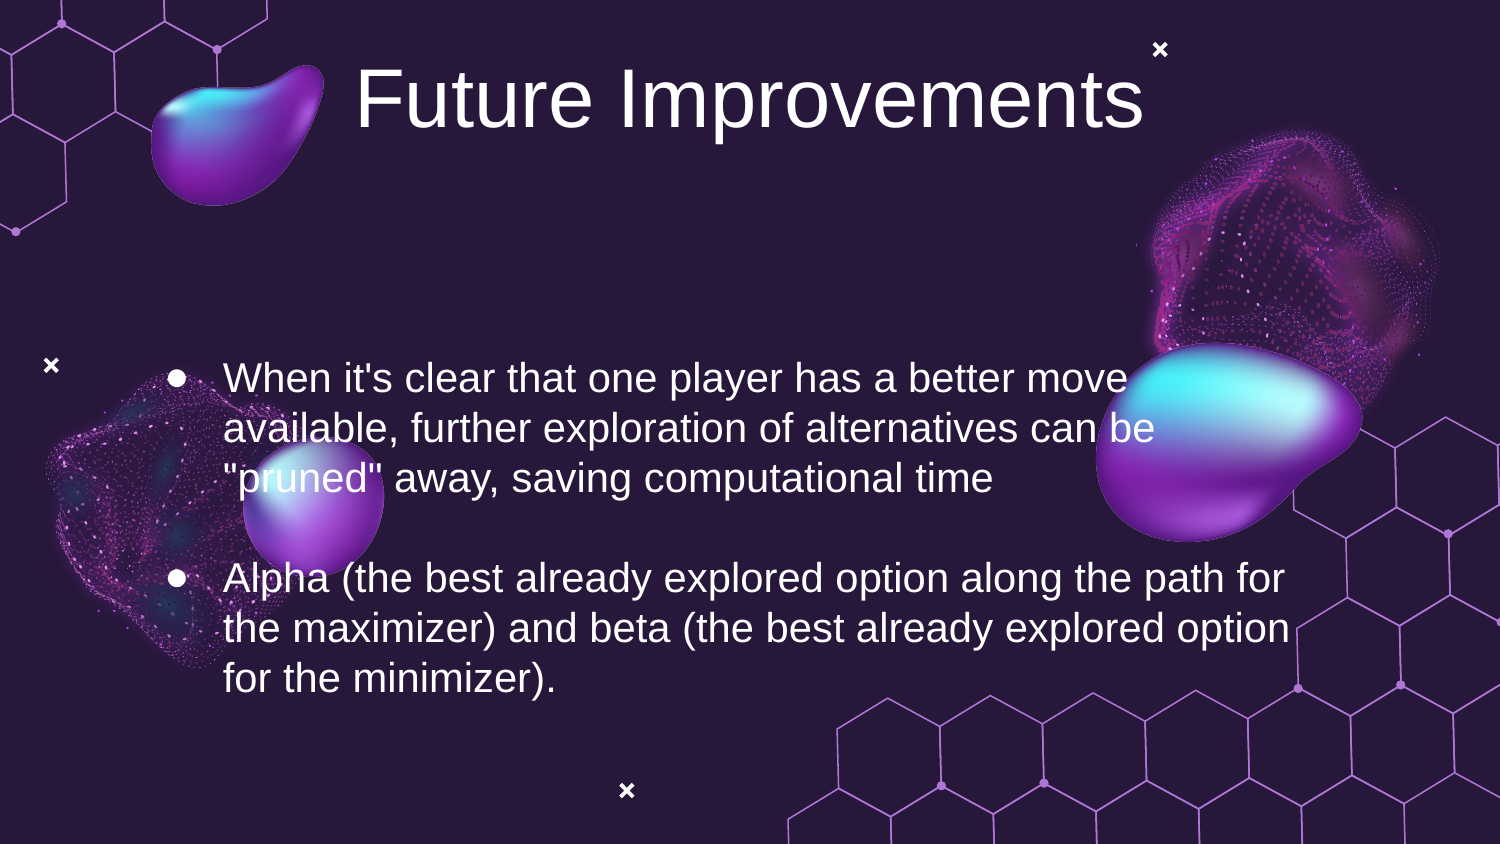

Future Improvements
When it's clear that one player has a better move available, further exploration of alternatives can be "pruned" away, saving computational time

Alpha (the best already explored option along the path for the maximizer) and beta (the best already explored option for the minimizer).